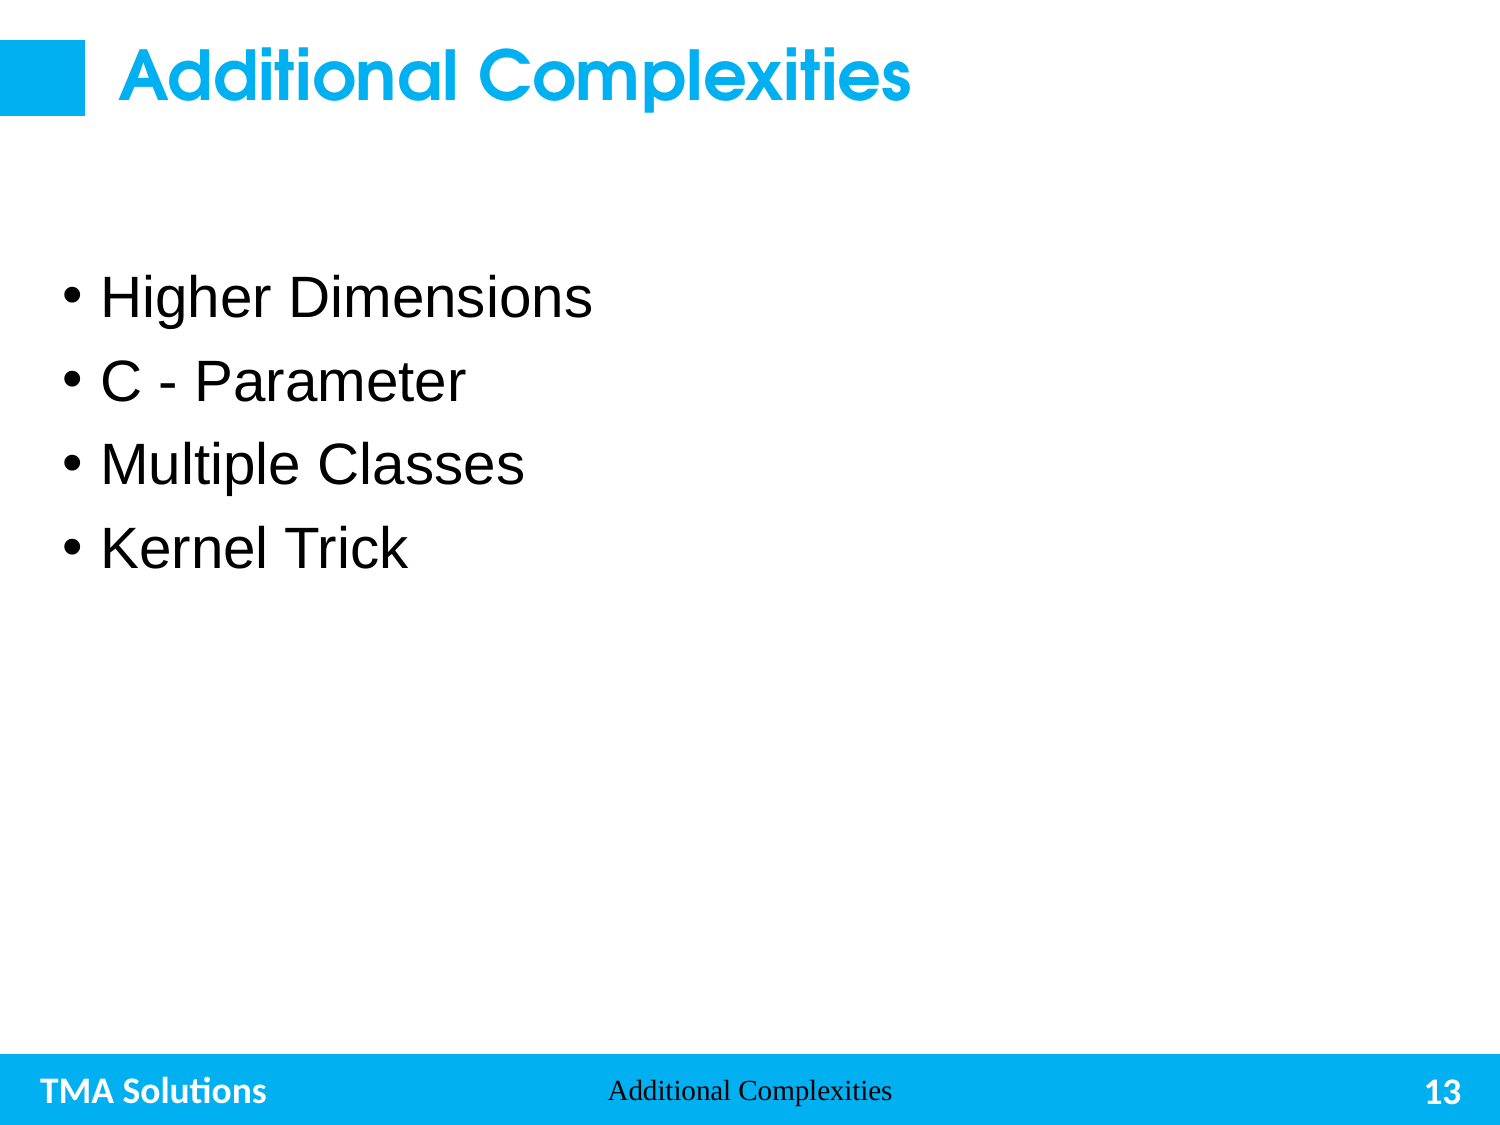

# Additional Complexities
Higher Dimensions
C - Parameter
Multiple Classes
Kernel Trick
Additional Complexities
13